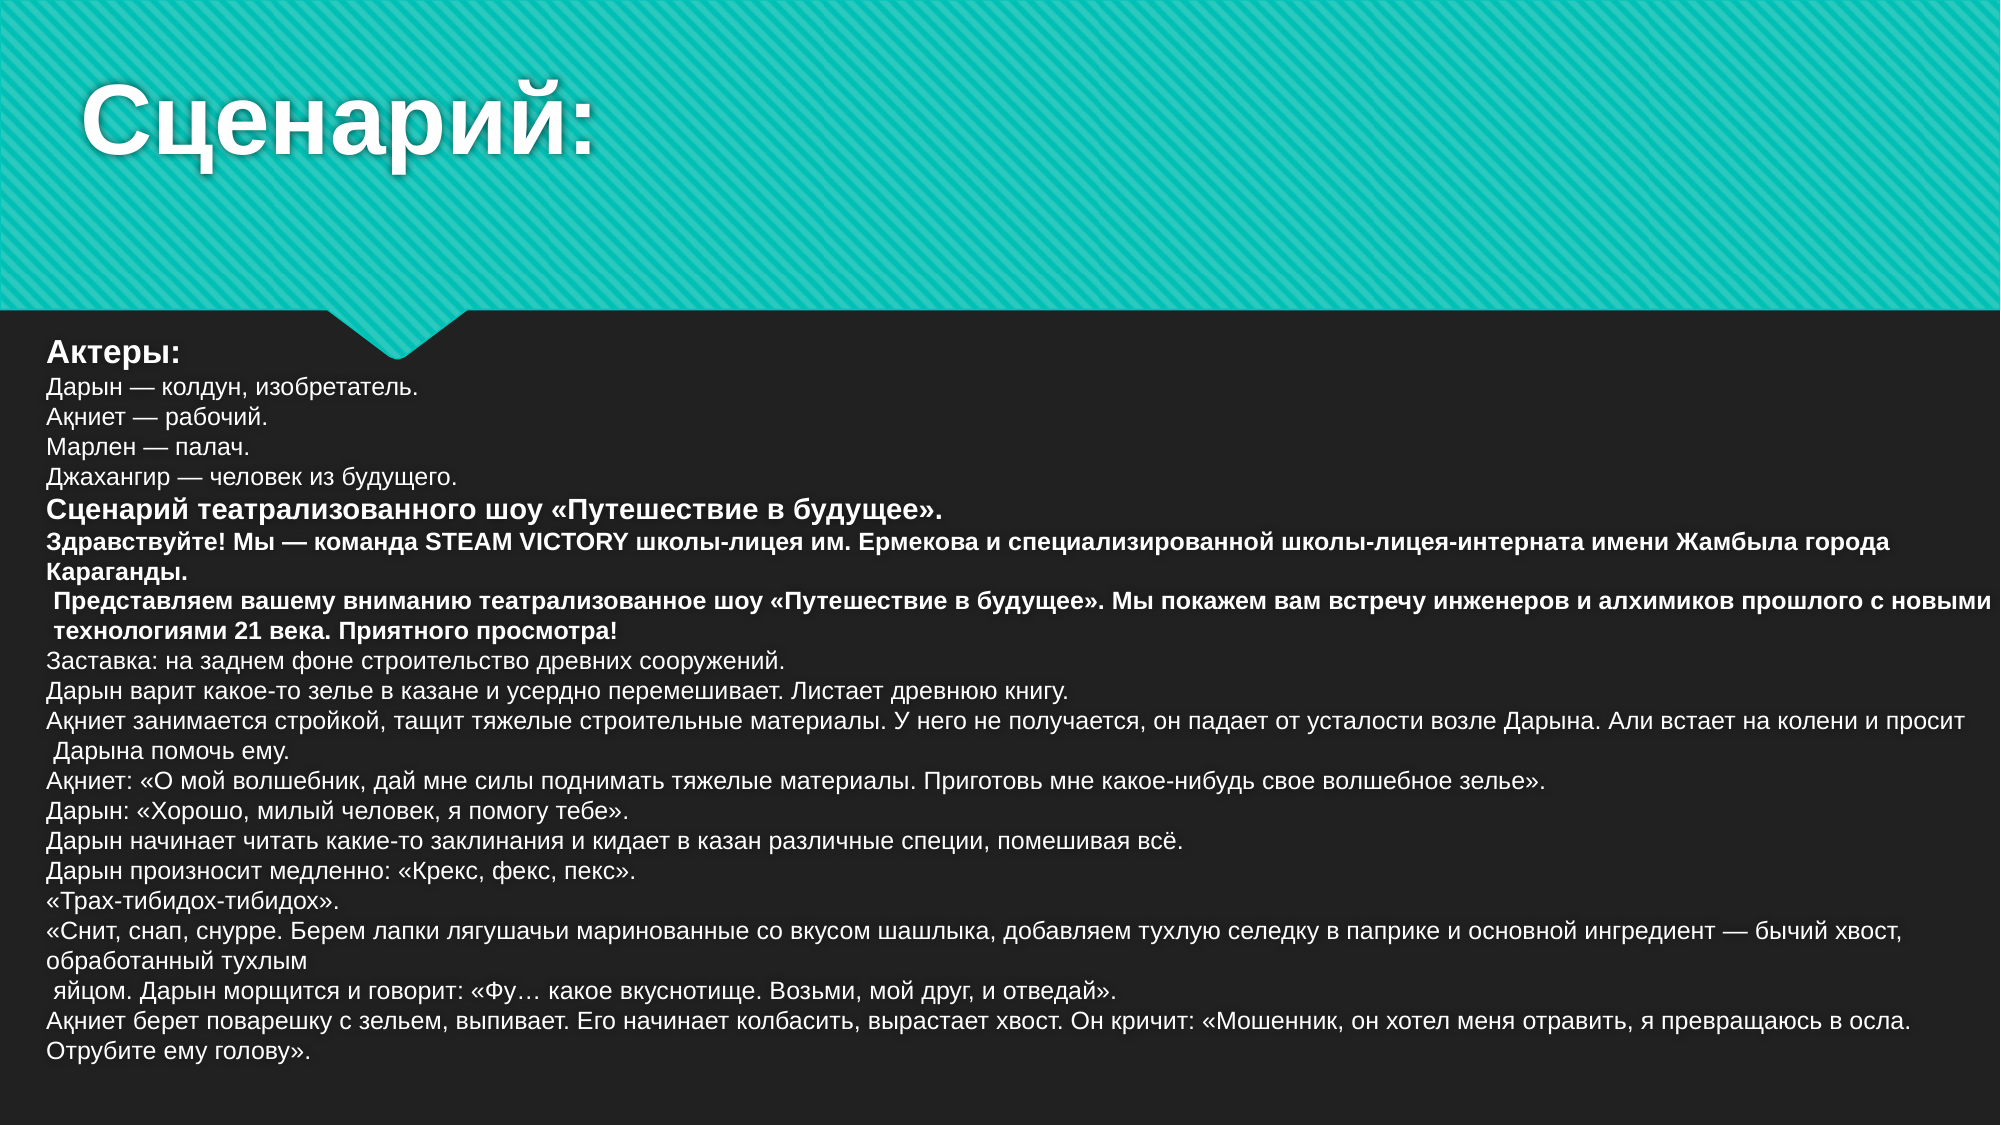

# Сценарий:
Актеры:
Дарын — колдун, изобретатель.
Ақниет — рабочий.
Марлен — палач.
Джахангир — человек из будущего.
Сценарий театрализованного шоу «Путешествие в будущее».
Здравствуйте! Мы — команда STEAM VICTORY школы-лицея им. Ермекова и специализированной школы-лицея-интерната имени Жамбыла города Караганды.
 Представляем вашему вниманию театрализованное шоу «Путешествие в будущее». Мы покажем вам встречу инженеров и алхимиков прошлого с новыми
 технологиями 21 века. Приятного просмотра!
Заставка: на заднем фоне строительство древних сооружений.
Дарын варит какое-то зелье в казане и усердно перемешивает. Листает древнюю книгу.
Ақниет занимается стройкой, тащит тяжелые строительные материалы. У него не получается, он падает от усталости возле Дарына. Али встает на колени и просит
 Дарына помочь ему.
Ақниет: «О мой волшебник, дай мне силы поднимать тяжелые материалы. Приготовь мне какое-нибудь свое волшебное зелье».
Дарын: «Хорошо, милый человек, я помогу тебе».
Дарын начинает читать какие-то заклинания и кидает в казан различные специи, помешивая всё.
Дарын произносит медленно: «Крекс, фекс, пекс».
«Трах-тибидох-тибидох».
«Снит, снап, снурре. Берем лапки лягушачьи маринованные со вкусом шашлыка, добавляем тухлую селедку в паприке и основной ингредиент — бычий хвост, обработанный тухлым
 яйцом. Дарын морщится и говорит: «Фу… какое вкуснотище. Возьми, мой друг, и отведай».
Ақниет берет поварешку с зельем, выпивает. Его начинает колбасить, вырастает хвост. Он кричит: «Мошенник, он хотел меня отравить, я превращаюсь в осла. Отрубите ему голову».